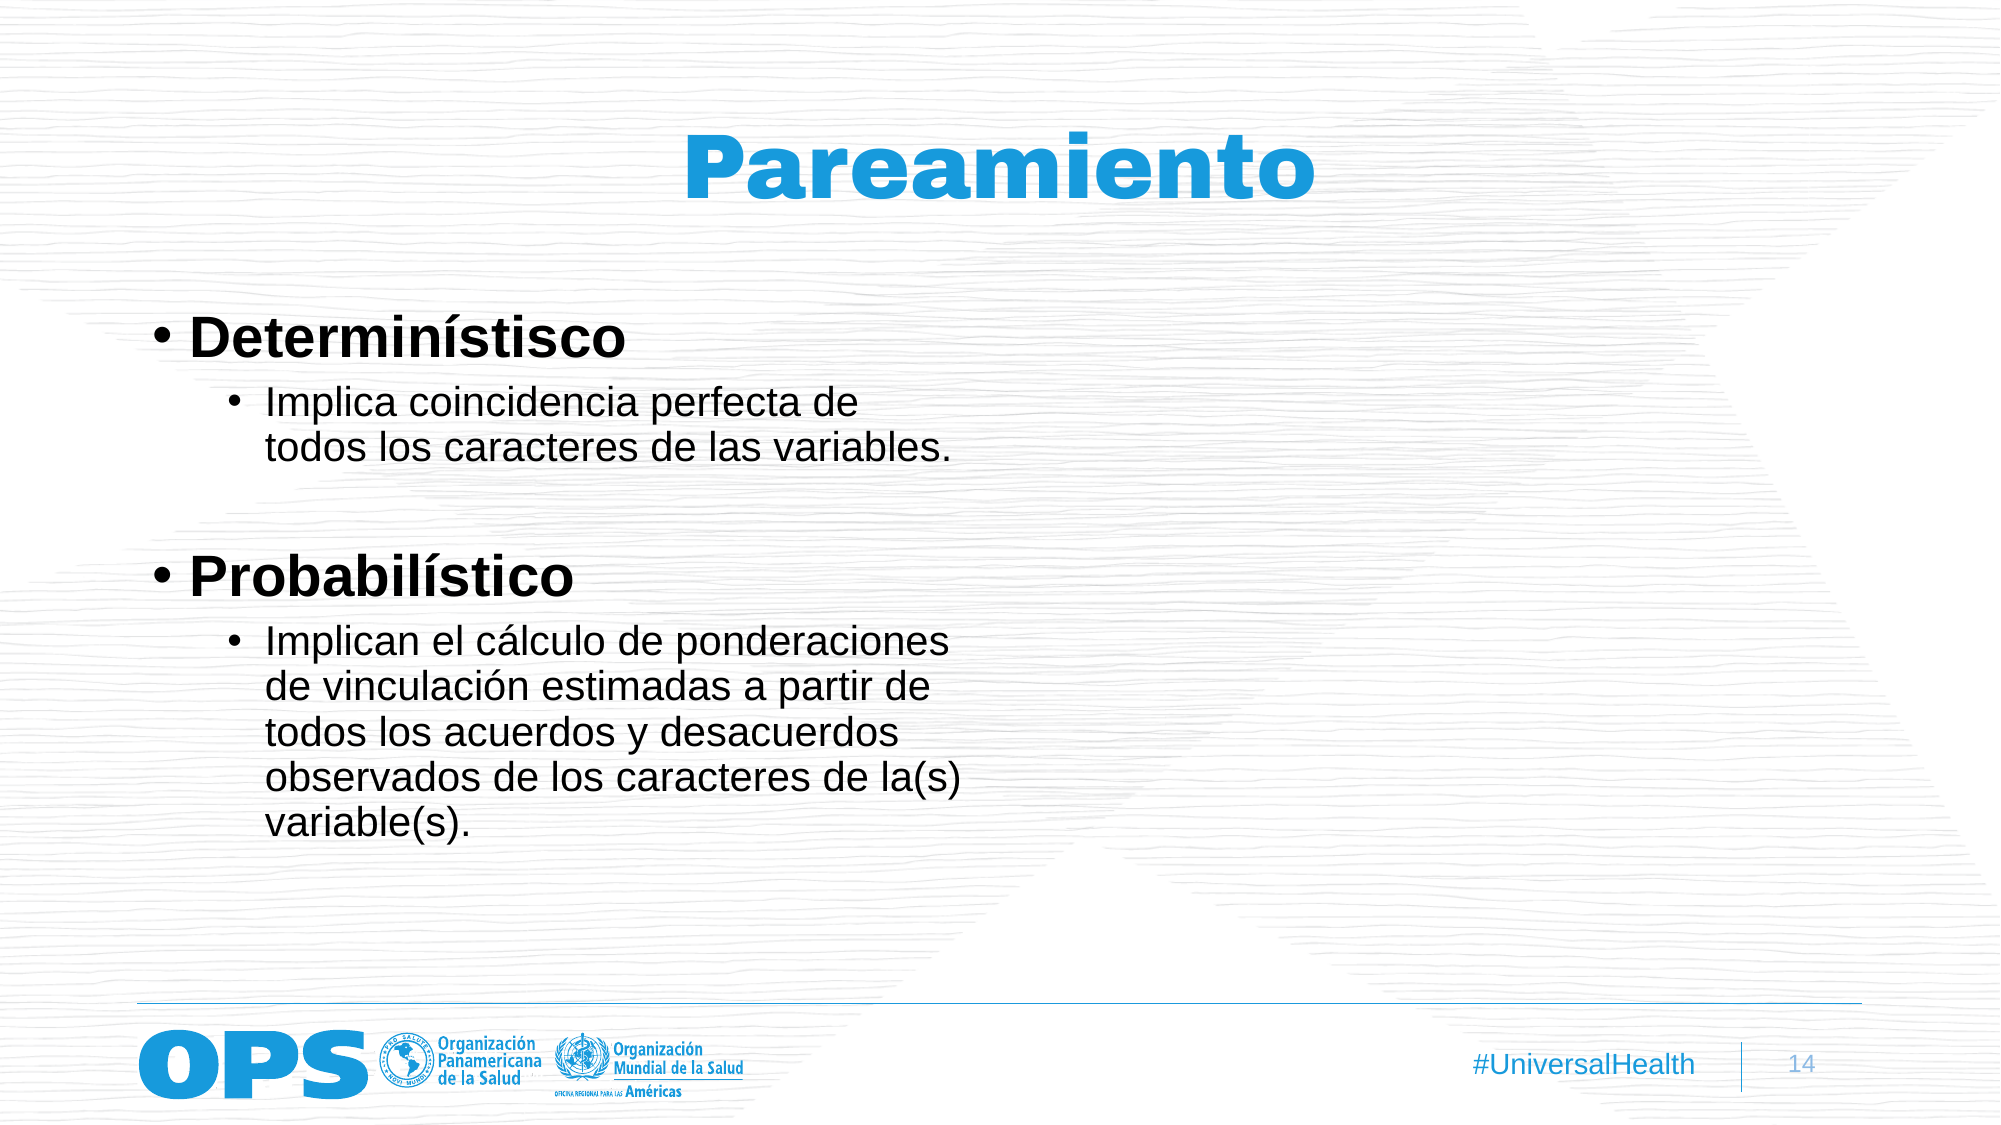

# Pareamiento
Determinístisco
Implica coincidencia perfecta de todos los caracteres de las variables.

Probabilístico
Implican el cálculo de ponderaciones de vinculación estimadas a partir de todos los acuerdos y desacuerdos observados de los caracteres de la(s) variable(s).
14